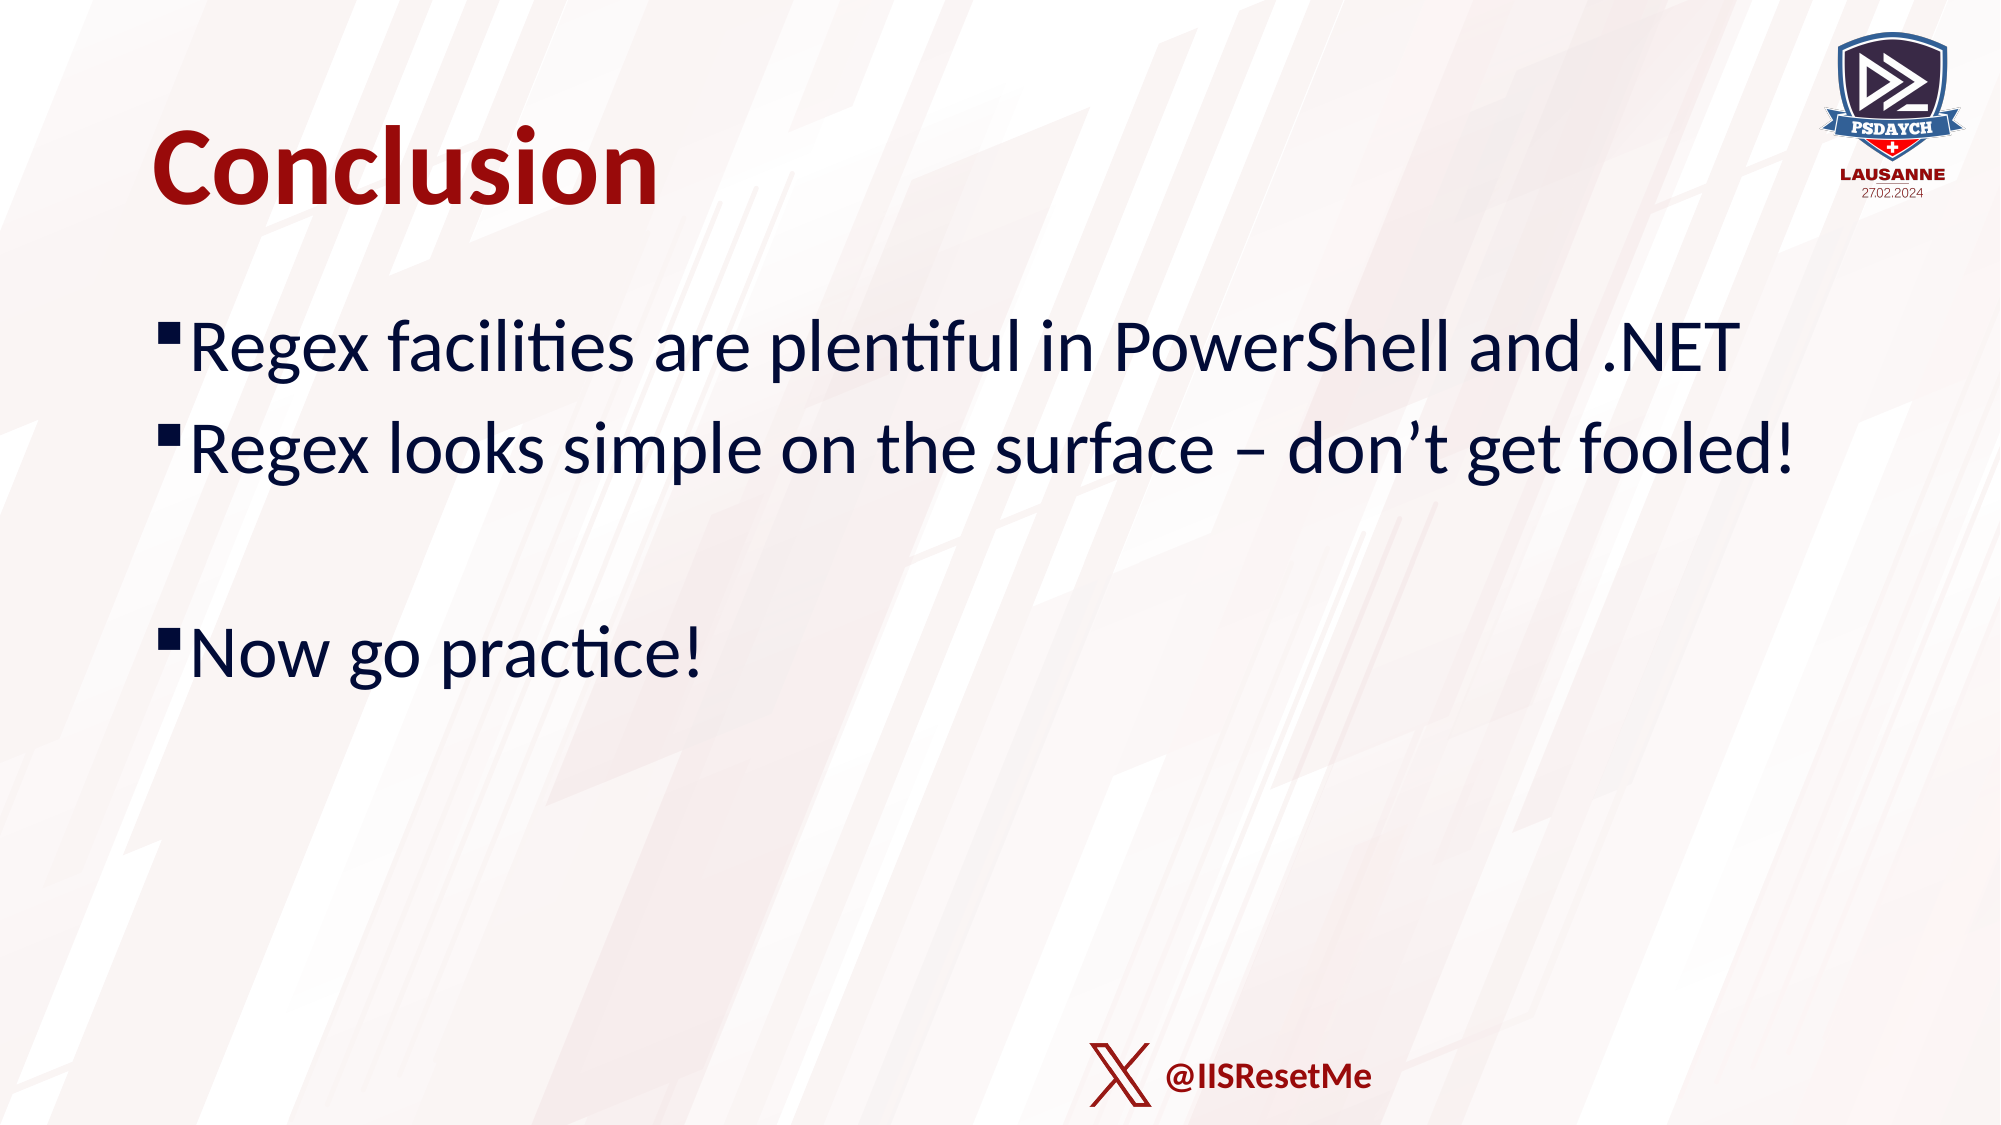

# Conclusion
Regex facilities are plentiful in PowerShell and .NET
Regex looks simple on the surface – don’t get fooled!

Now go practice!